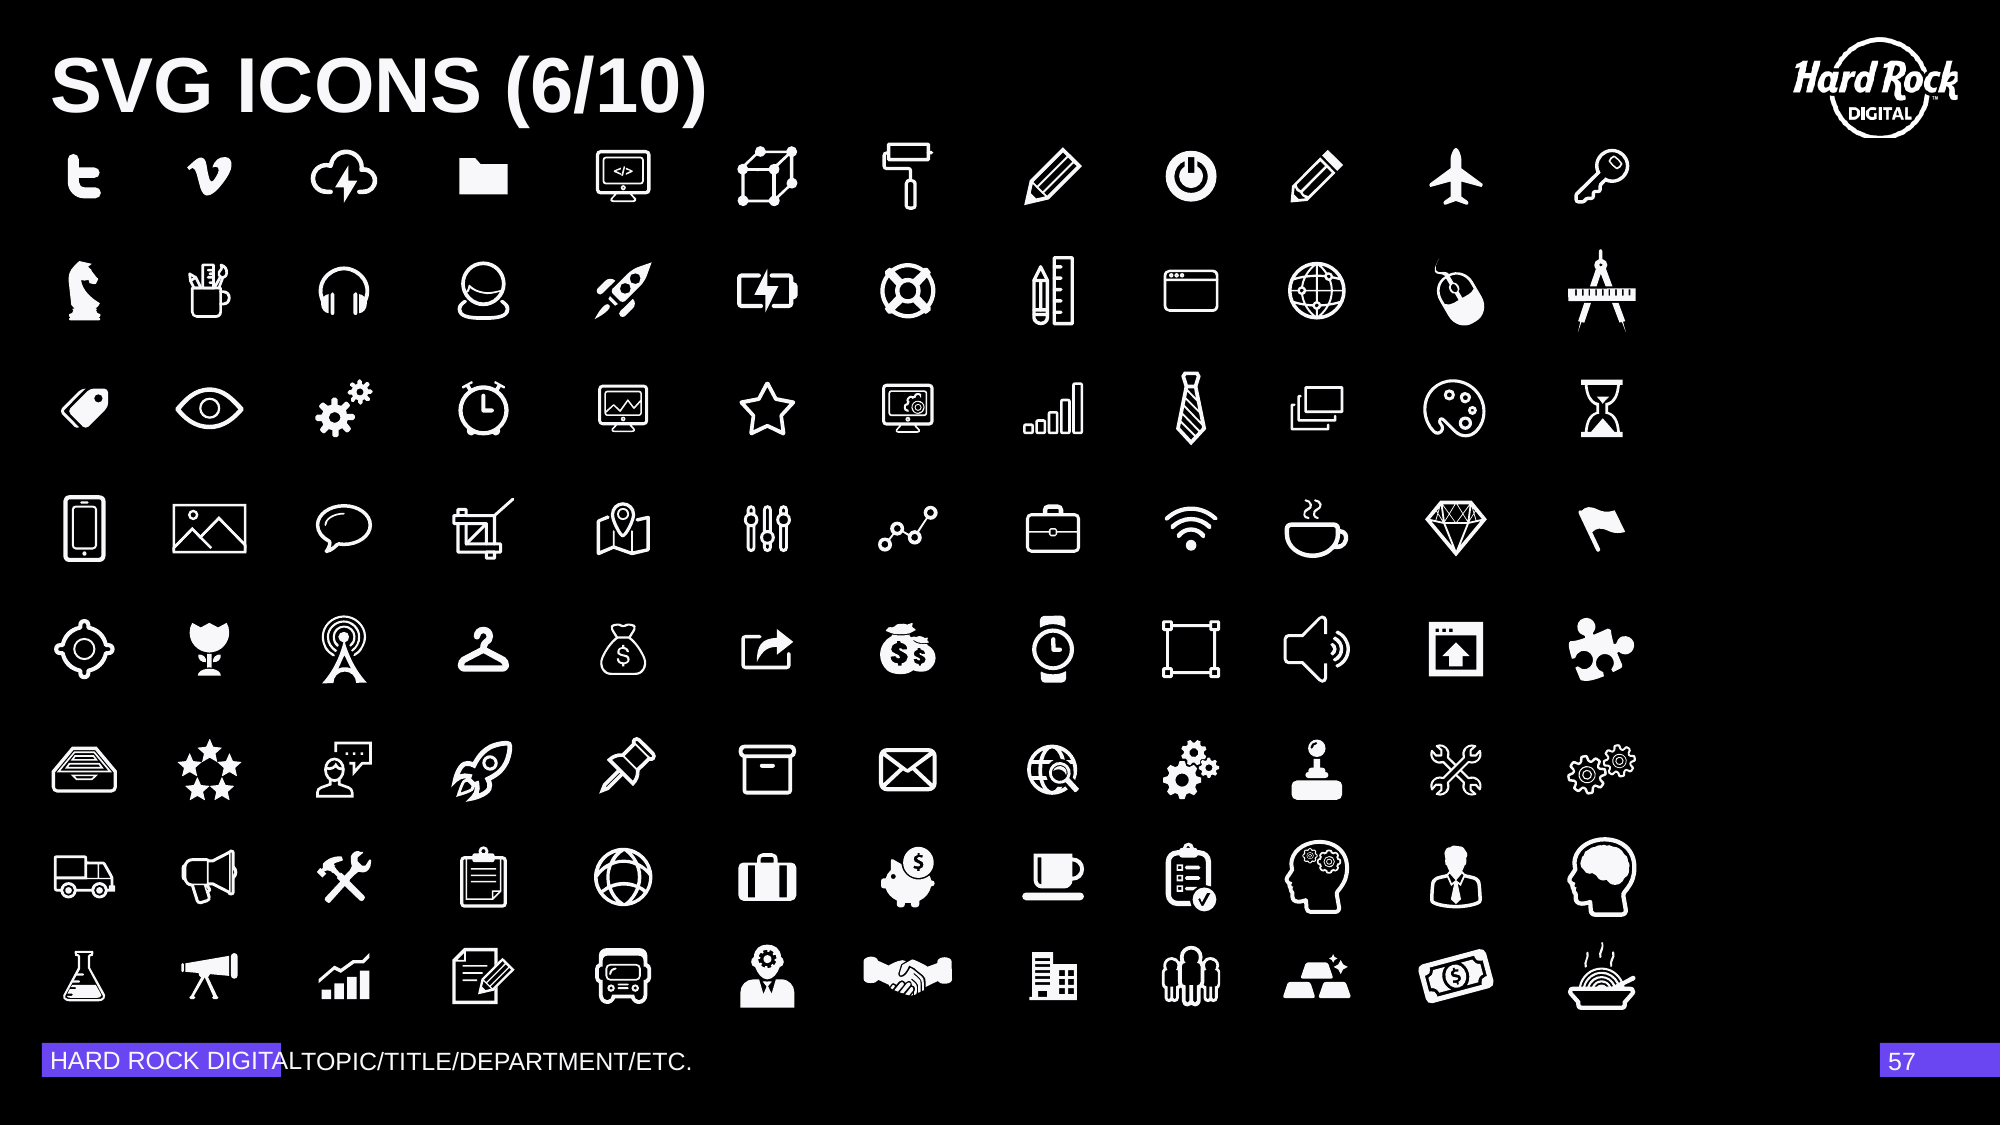

# SVG ICONS (6/10)

HARD ROCK DIGITAL
57